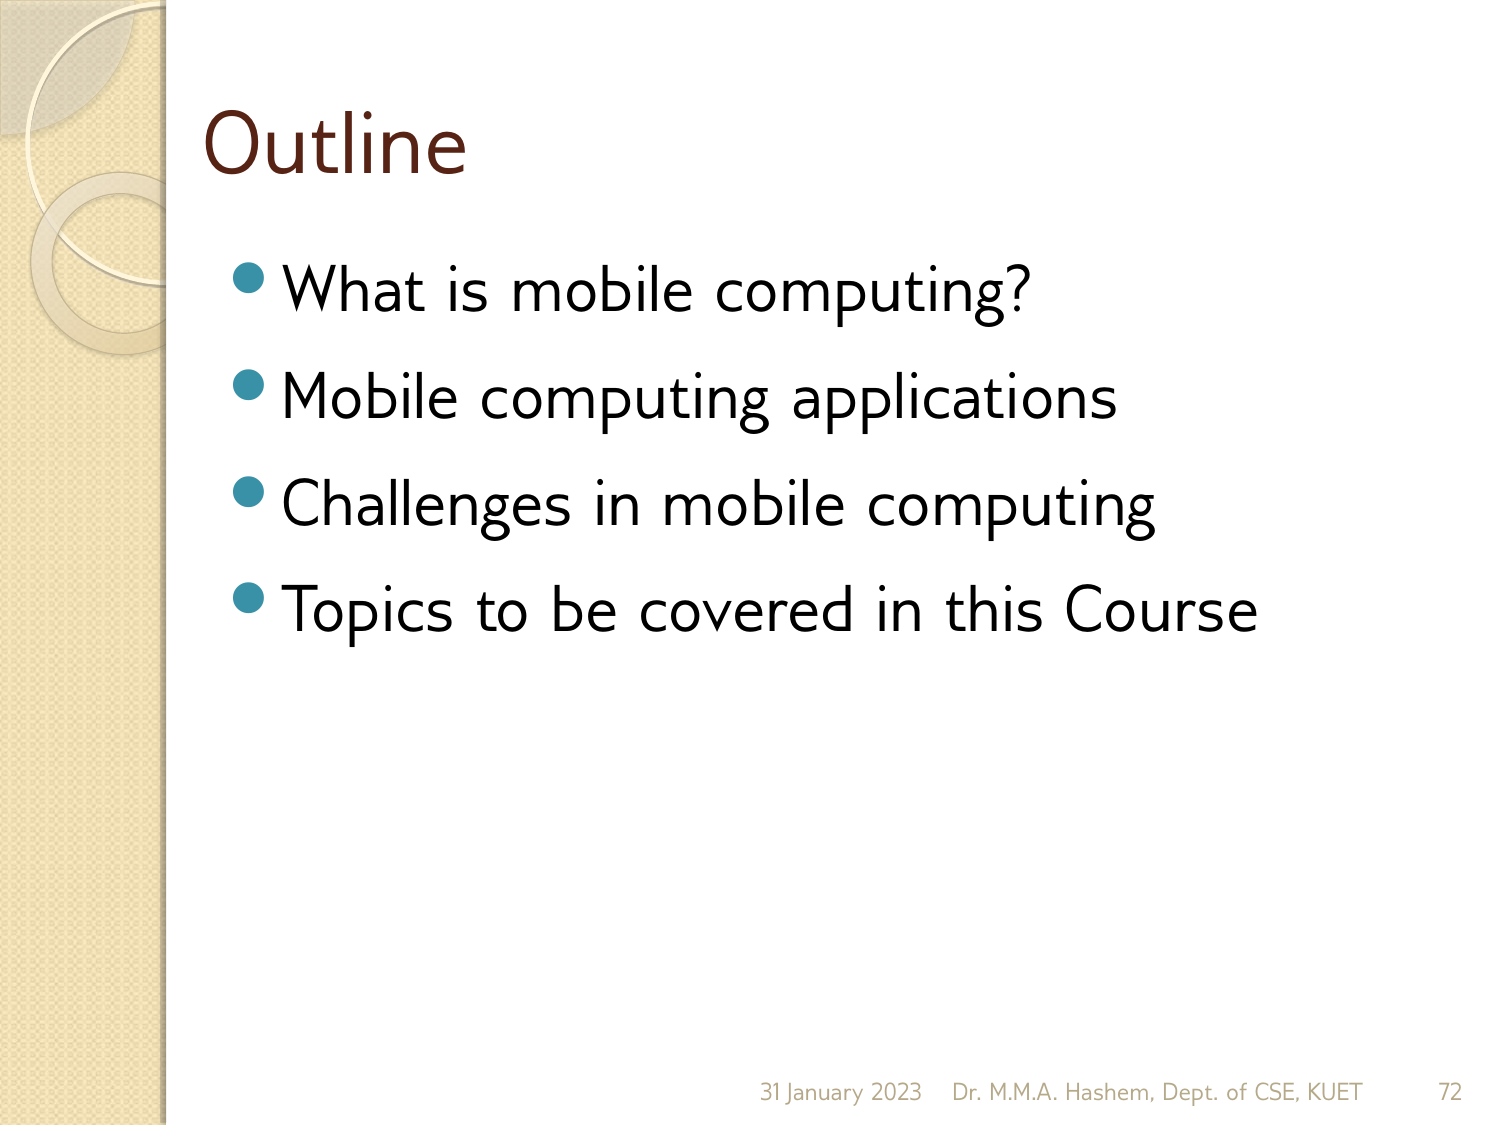

# Outline
What is mobile computing?
Mobile computing applications
Challenges in mobile computing
Topics to be covered in this Course

31 January 2023
Dr. M.M.A. Hashem, Dept. of CSE, KUET
72